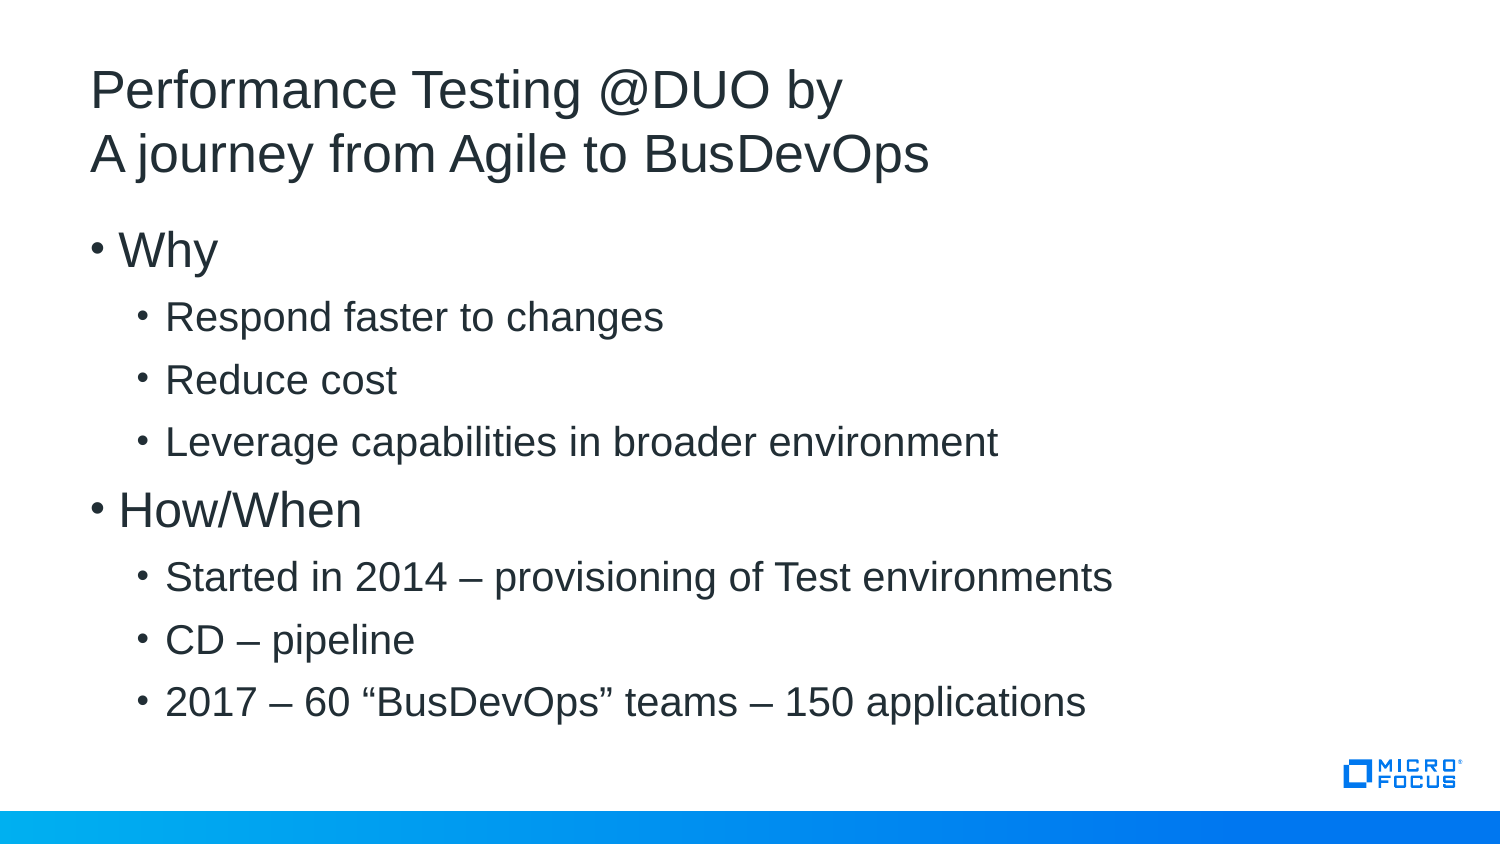

# Performance Testing @DUO by A journey from Agile to BusDevOps
Why
Respond faster to changes
Reduce cost
Leverage capabilities in broader environment
How/When
Started in 2014 – provisioning of Test environments
CD – pipeline
2017 – 60 “BusDevOps” teams – 150 applications